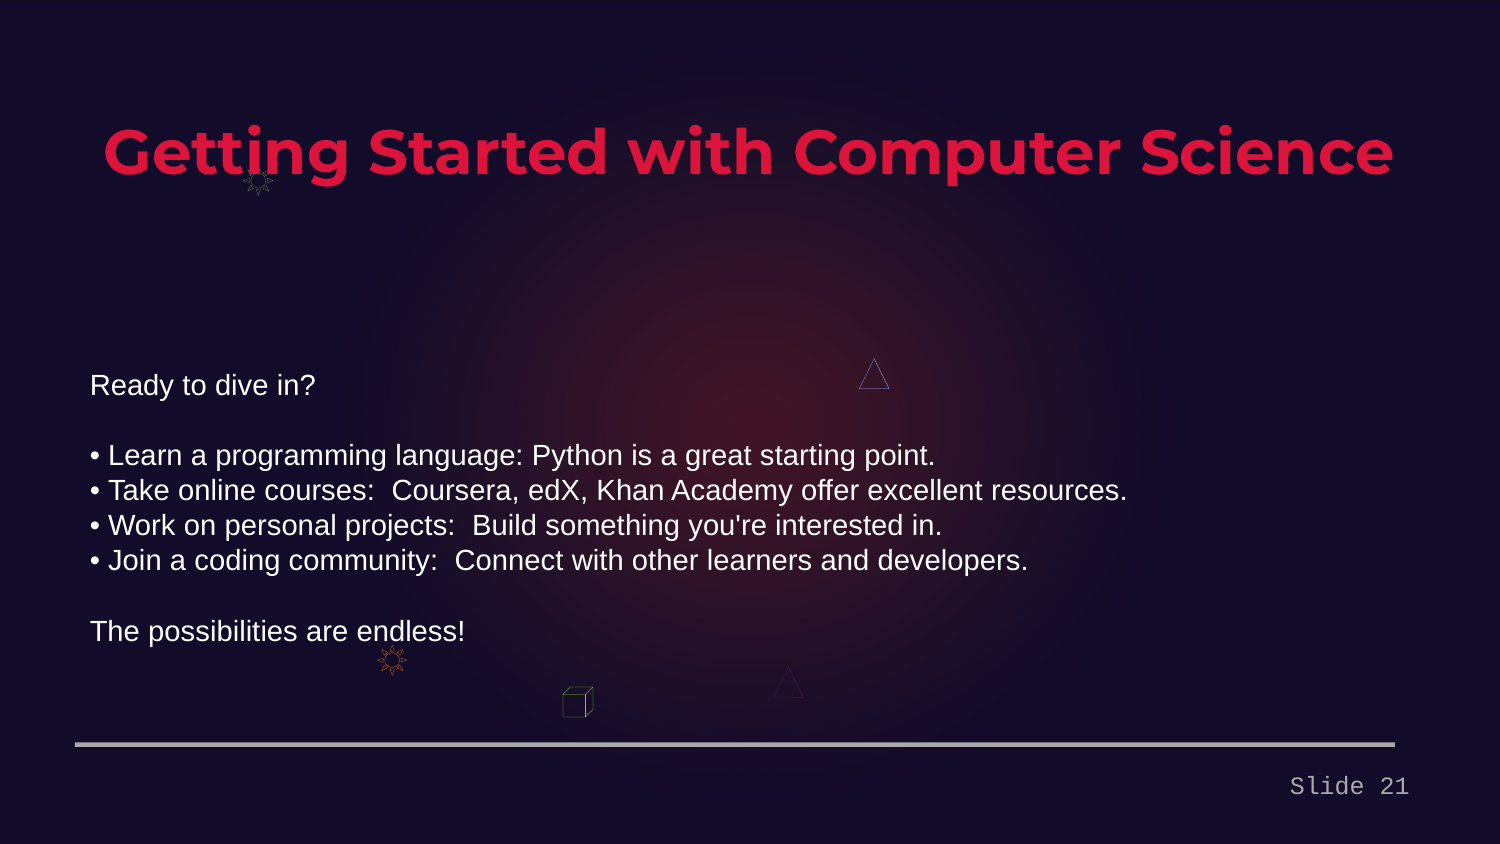

Getting Started with Computer Science

Ready to dive in?

• Learn a programming language: Python is a great starting point.
• Take online courses:  Coursera, edX, Khan Academy offer excellent resources.
• Work on personal projects:  Build something you're interested in.
• Join a coding community:  Connect with other learners and developers.

The possibilities are endless!

Slide 21